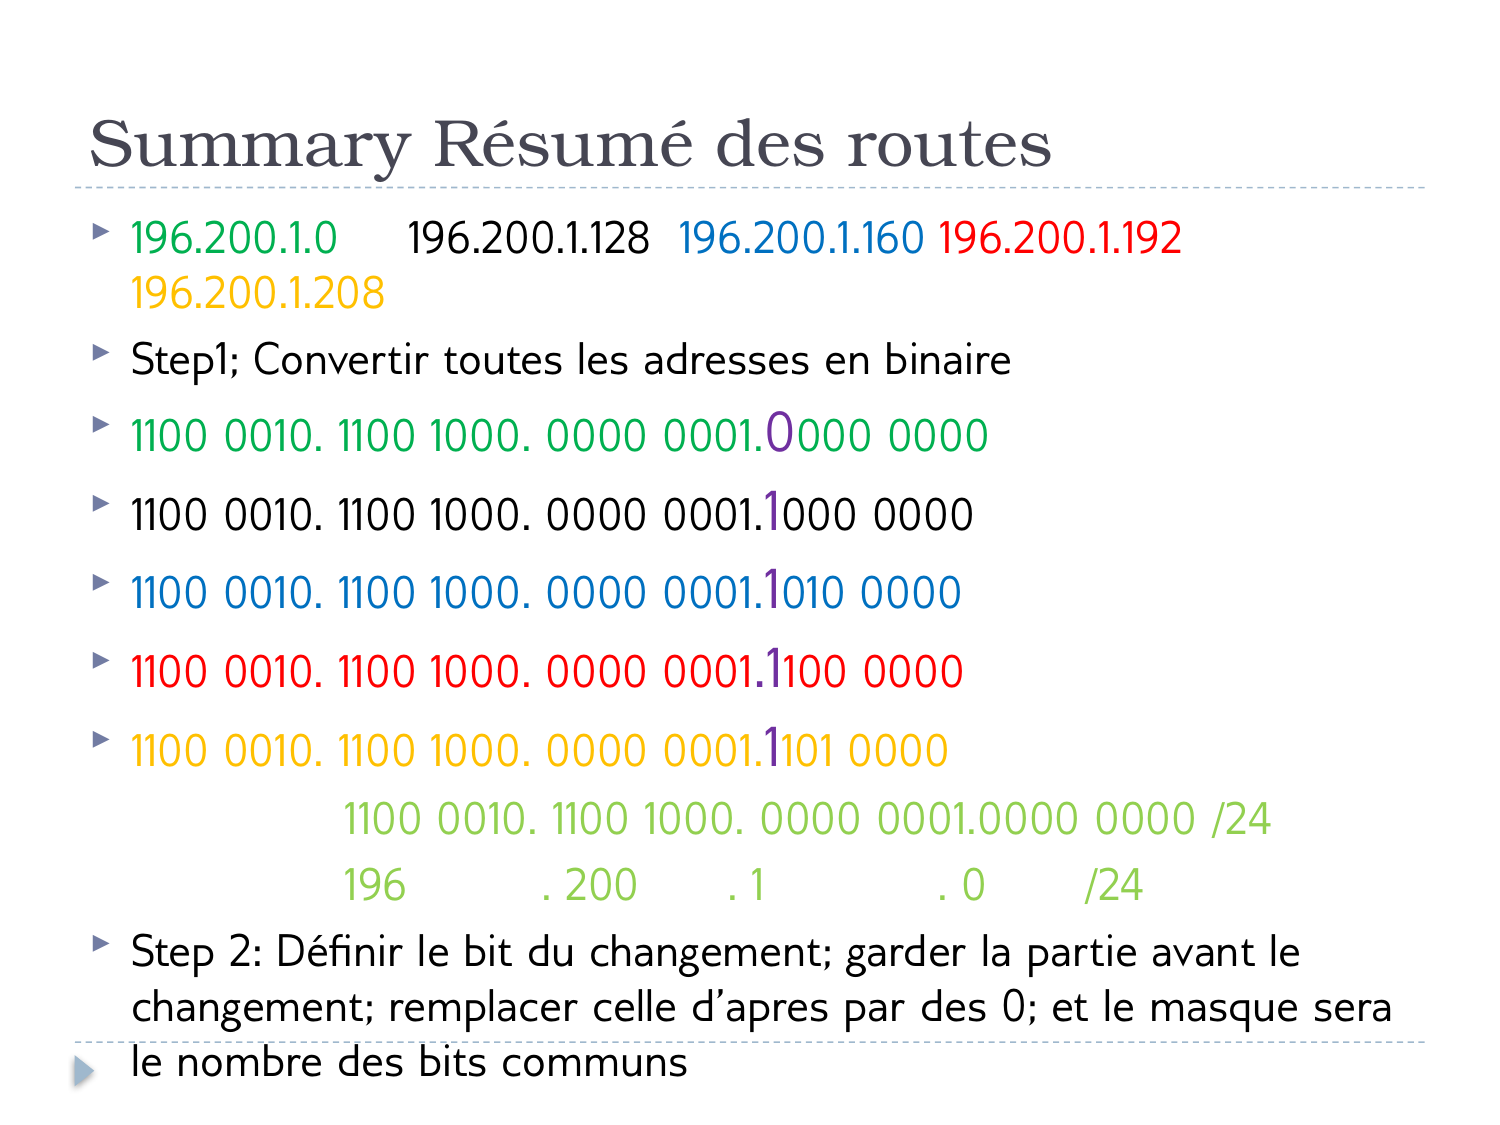

# Summary Résumé des routes
196.200.1.0     196.200.1.128  196.200.1.160 196.200.1.192   196.200.1.208
Step1; Convertir toutes les adresses en binaire
1100 0010. 1100 1000. 0000 0001.0000 0000
1100 0010. 1100 1000. 0000 0001.1000 0000
1100 0010. 1100 1000. 0000 0001.1010 0000
1100 0010. 1100 1000. 0000 0001.1100 0000
1100 0010. 1100 1000. 0000 0001.1101 0000
		1100 0010. 1100 1000. 0000 0001.0000 0000 /24
		196	     . 200	. 1	      . 0       /24
Step 2: Définir le bit du changement; garder la partie avant le changement; remplacer celle d’apres par des 0; et le masque sera le nombre des bits communs